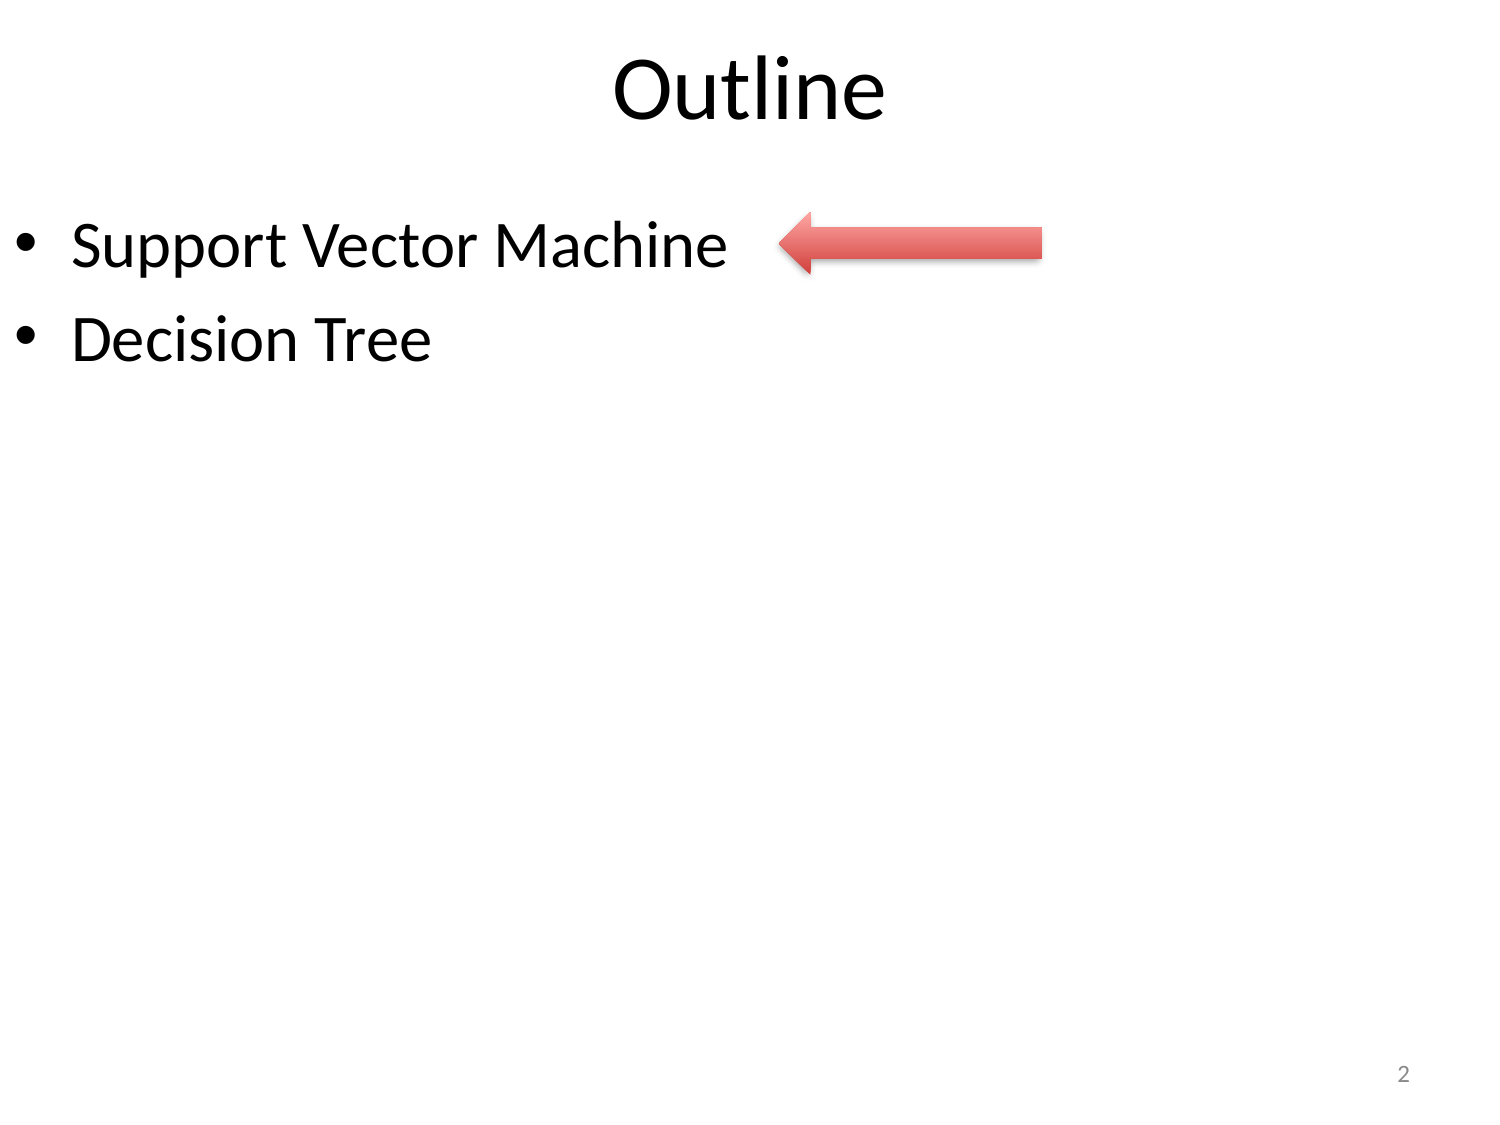

# Outline
Support Vector Machine
Decision Tree

2